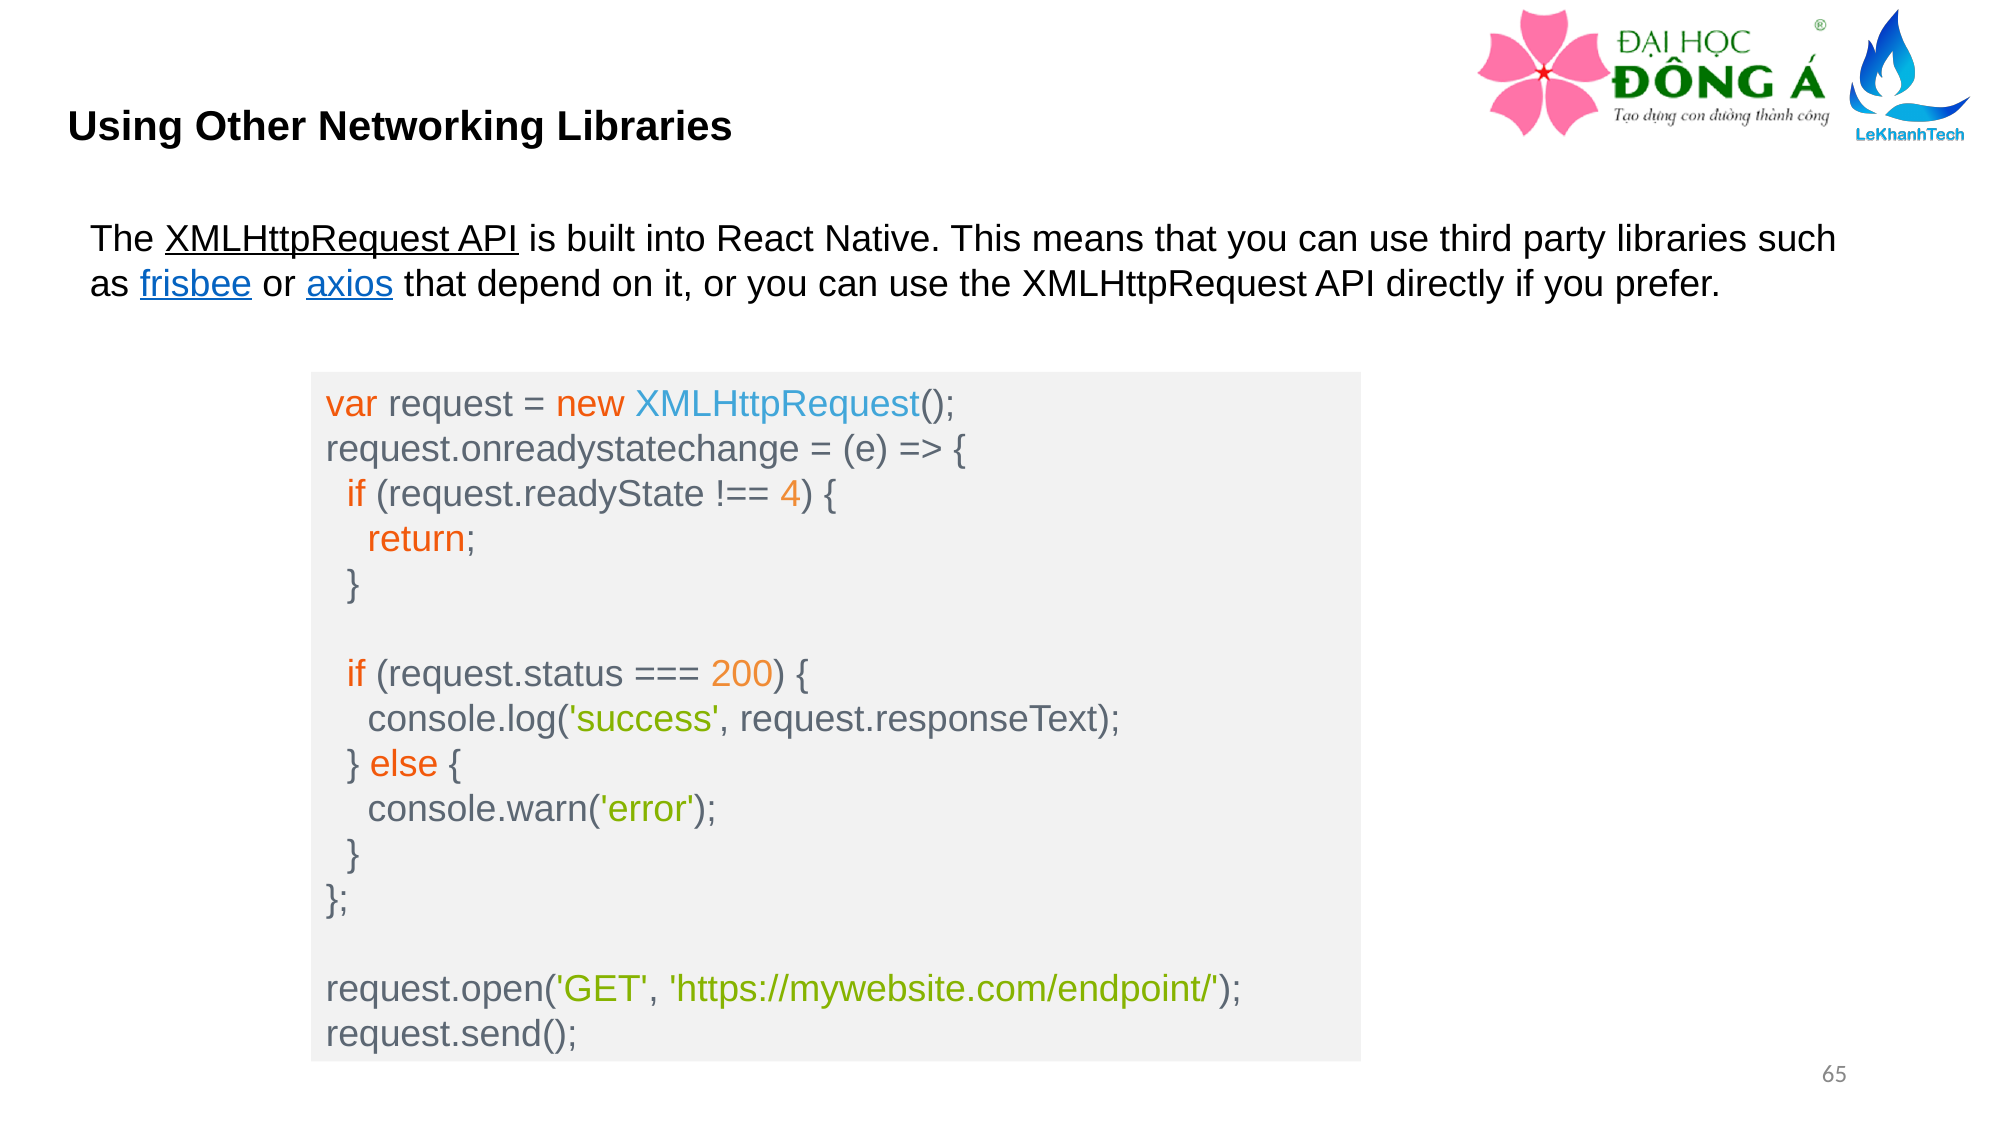

Using Other Networking Libraries
The XMLHttpRequest API is built into React Native. This means that you can use third party libraries such as frisbee or axios that depend on it, or you can use the XMLHttpRequest API directly if you prefer.
var request = new XMLHttpRequest();
request.onreadystatechange = (e) => {
  if (request.readyState !== 4) {
    return;
  }

  if (request.status === 200) {
    console.log('success', request.responseText);
  } else {
    console.warn('error');
  }
};

request.open('GET', 'https://mywebsite.com/endpoint/');
request.send();
65